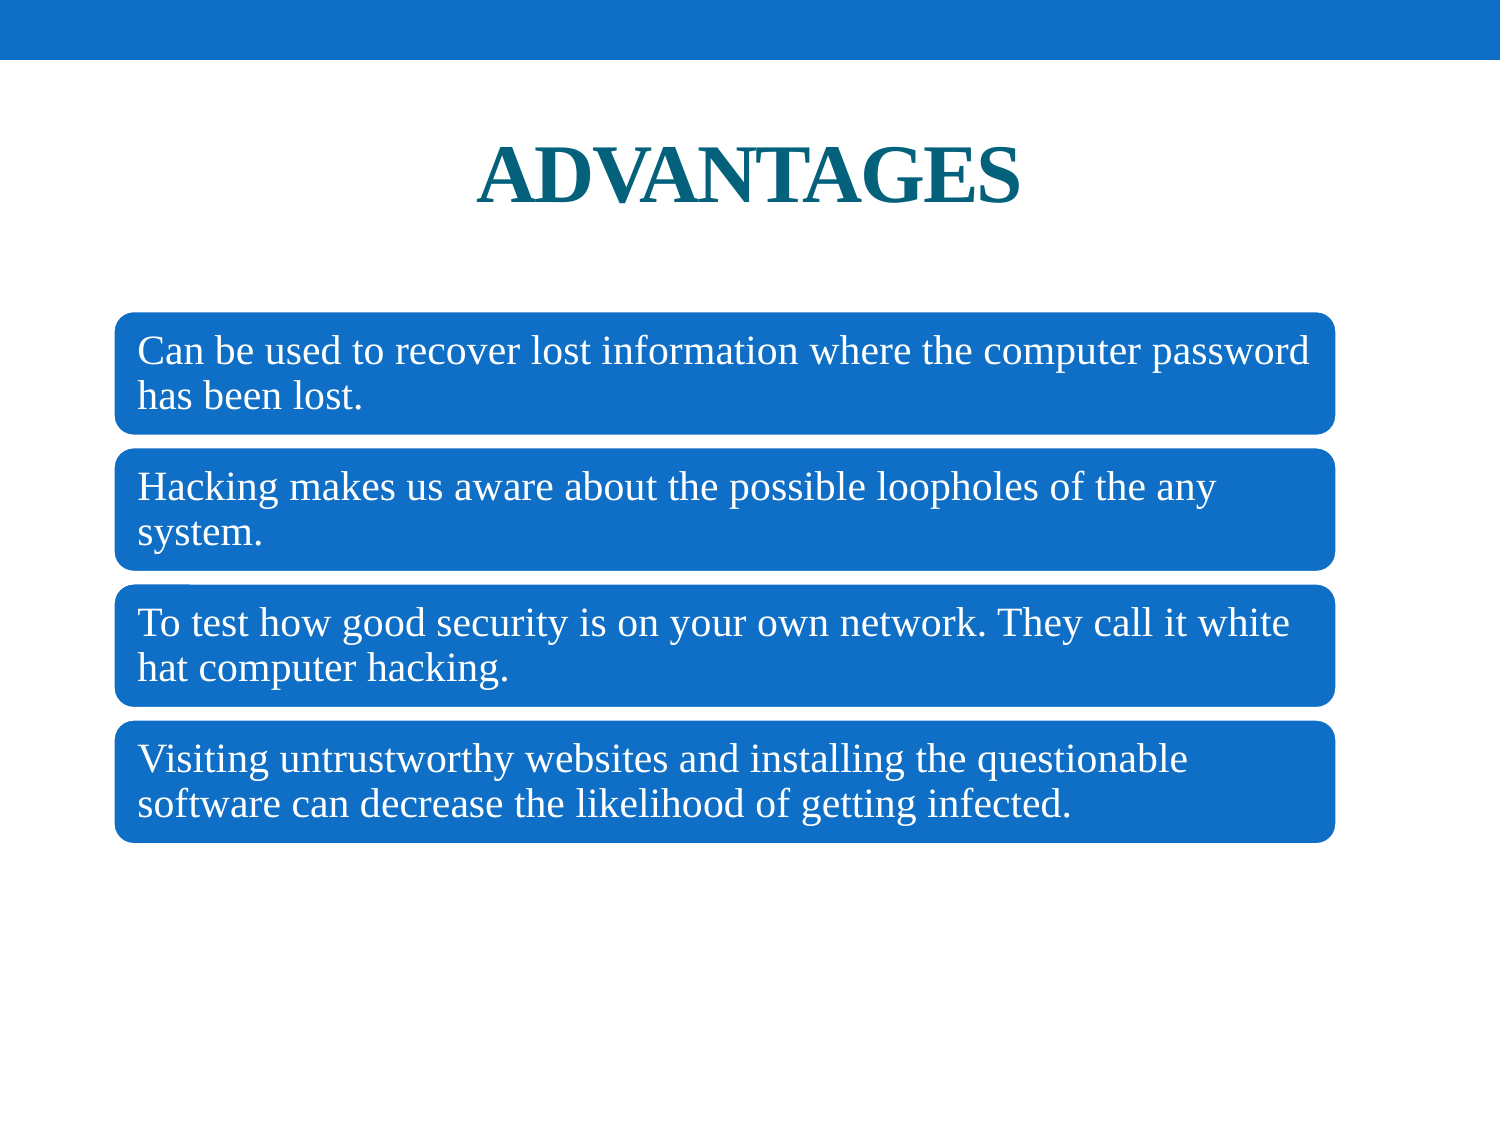

# ADVANTAGES
Can be used to recover lost information where the computer password has been lost.
Hacking makes us aware about the possible loopholes of the any system.
To test how good security is on your own network. They call it white hat computer hacking.
Visiting untrustworthy websites and installing the questionable software can decrease the likelihood of getting infected.